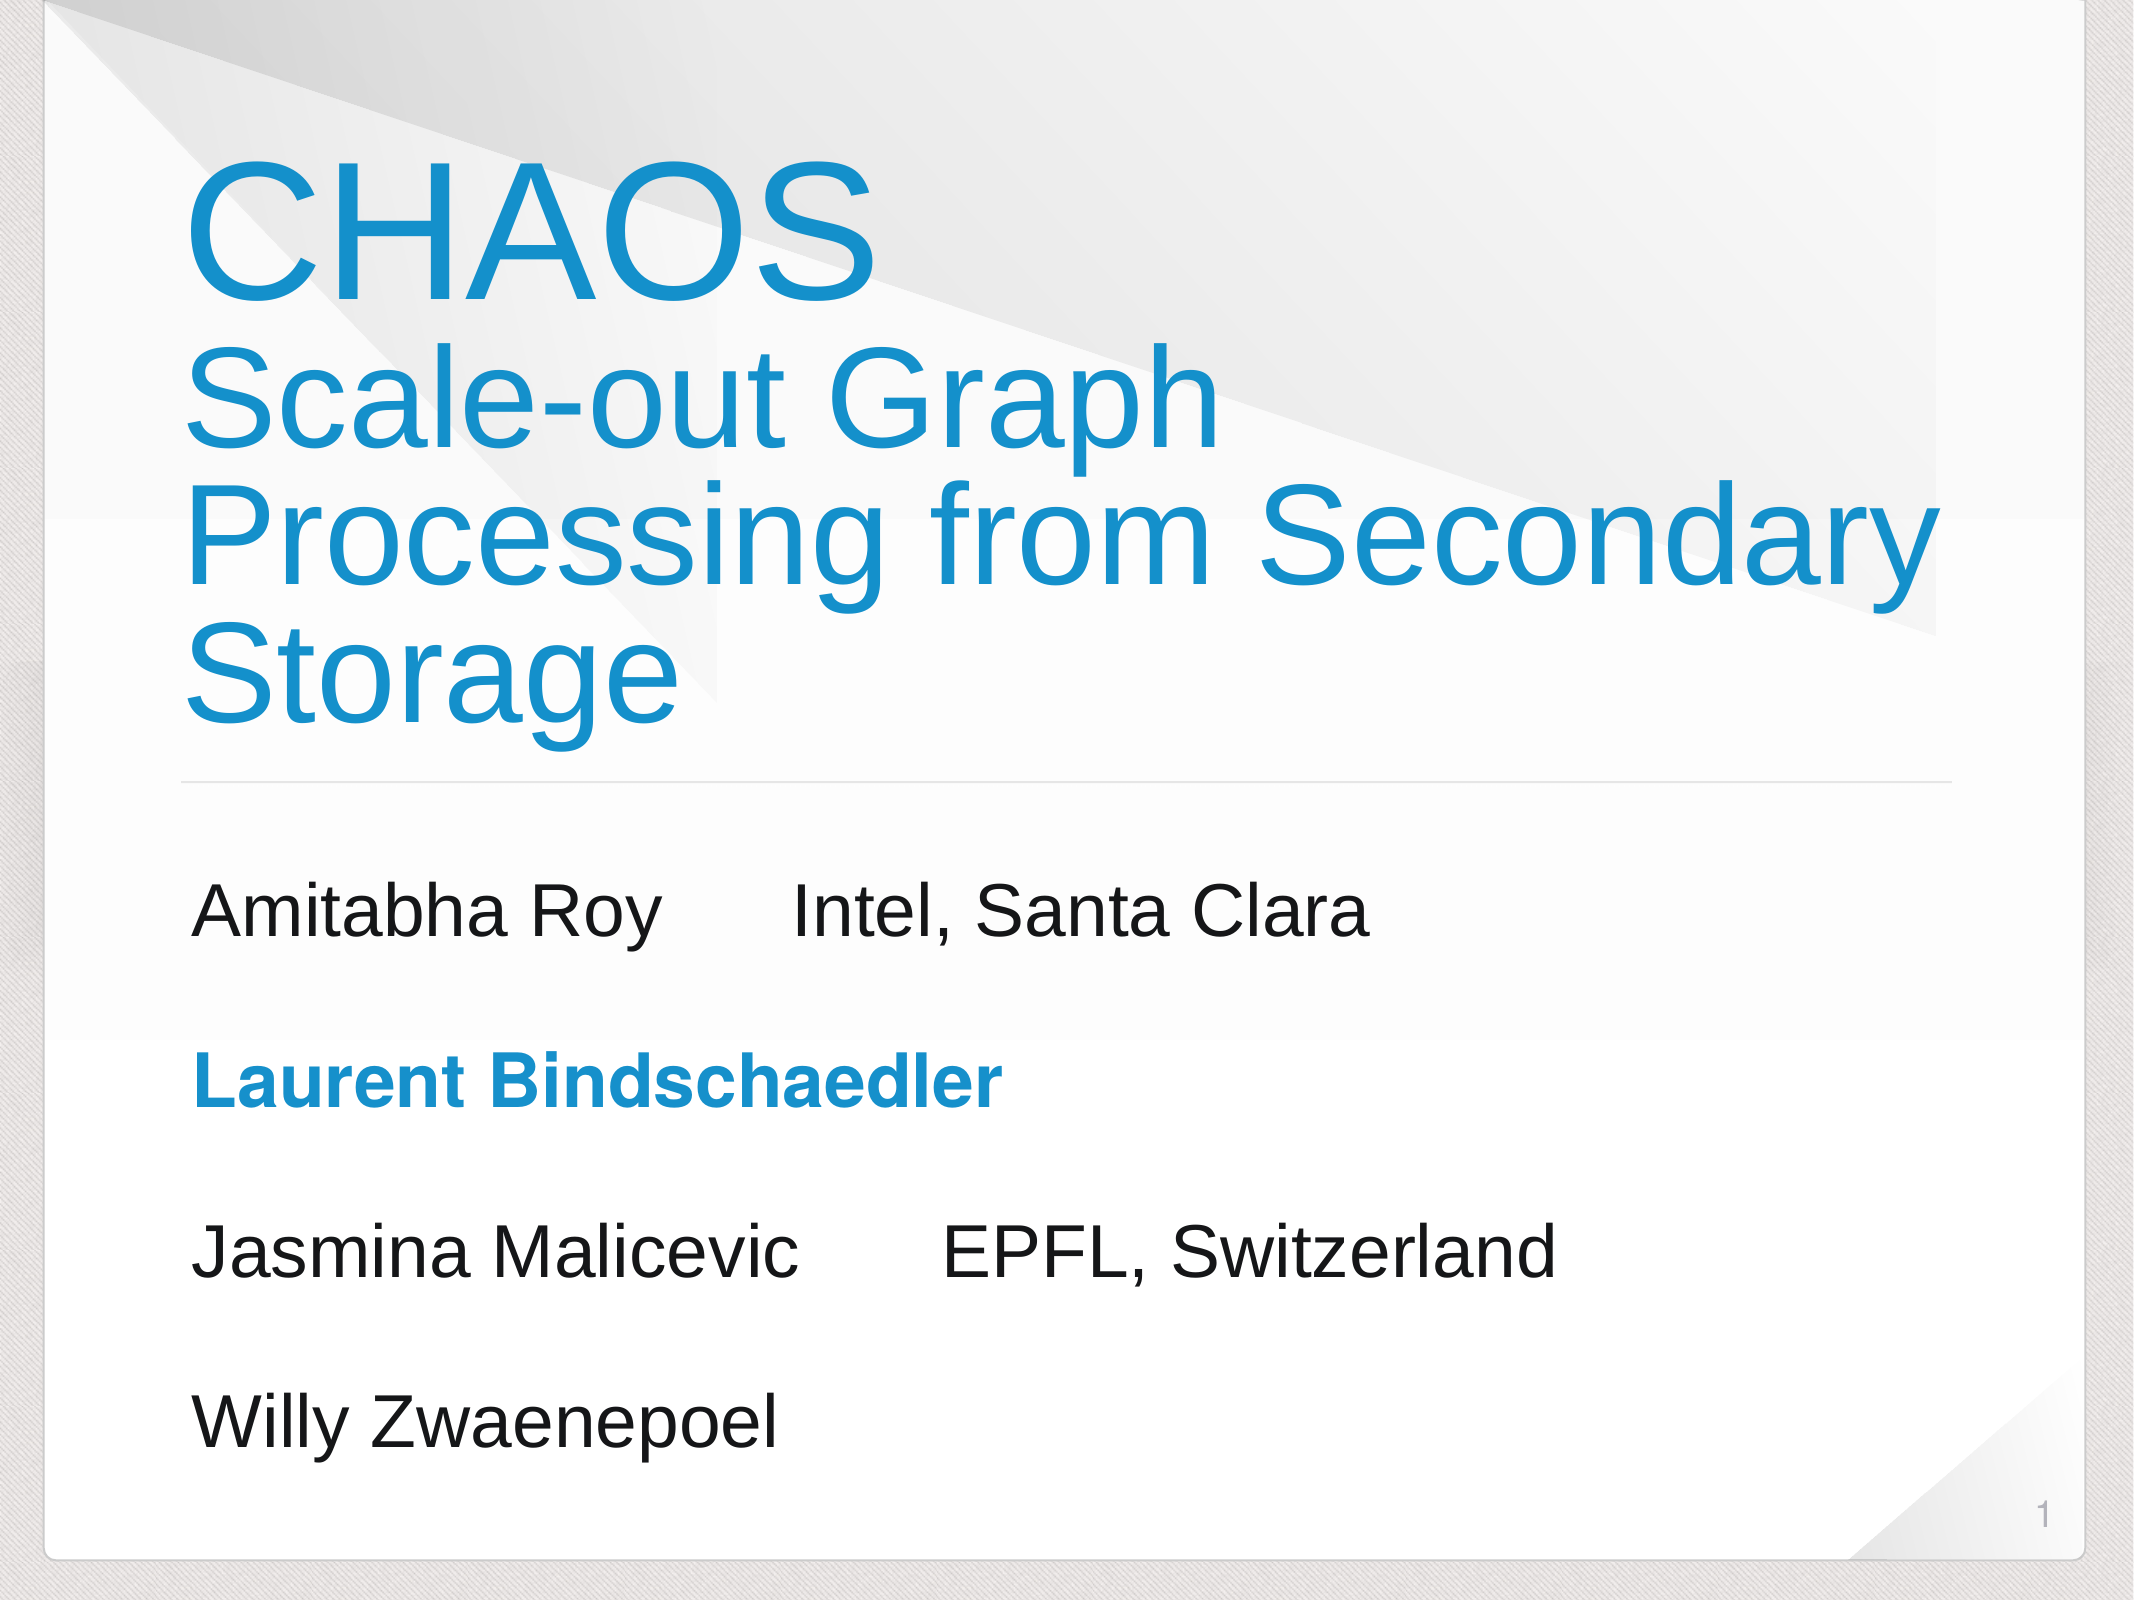

# CHAOS Scale-out Graph Processing from Secondary Storage
Amitabha Roy	Intel, Santa Clara
Laurent Bindschaedler
Jasmina Malicevic	EPFL, Switzerland
Willy Zwaenepoel
1